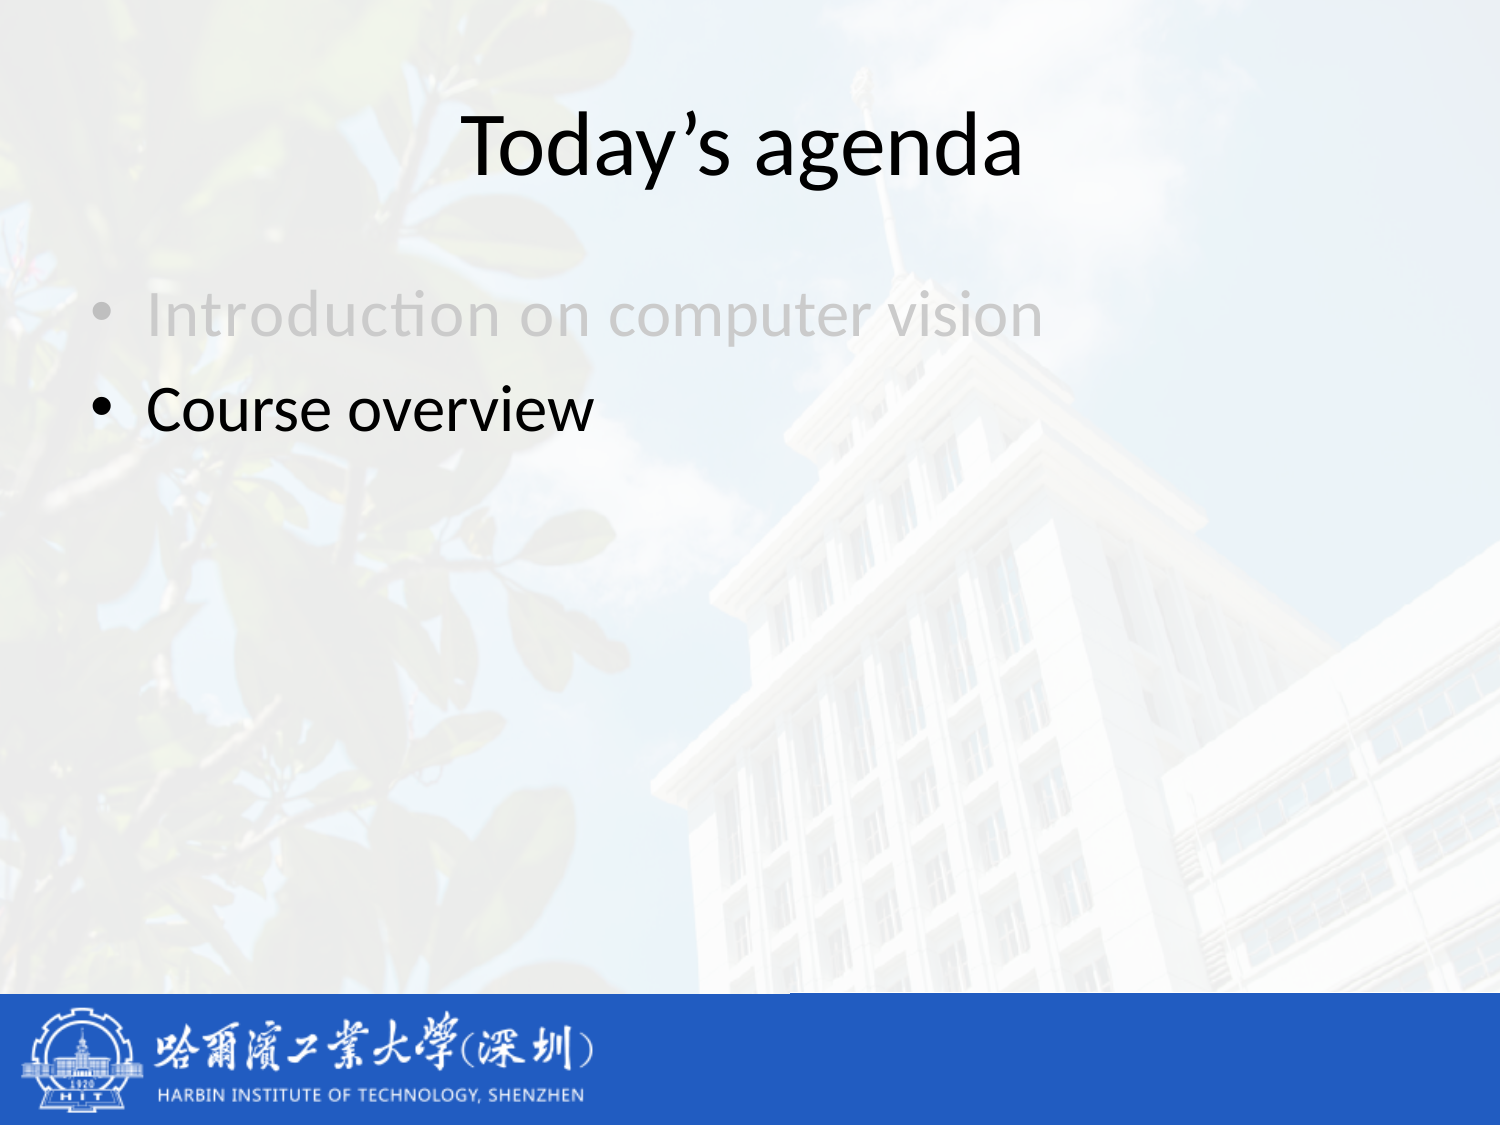

# Today’s agenda
Introduction on computer vision
Course overview